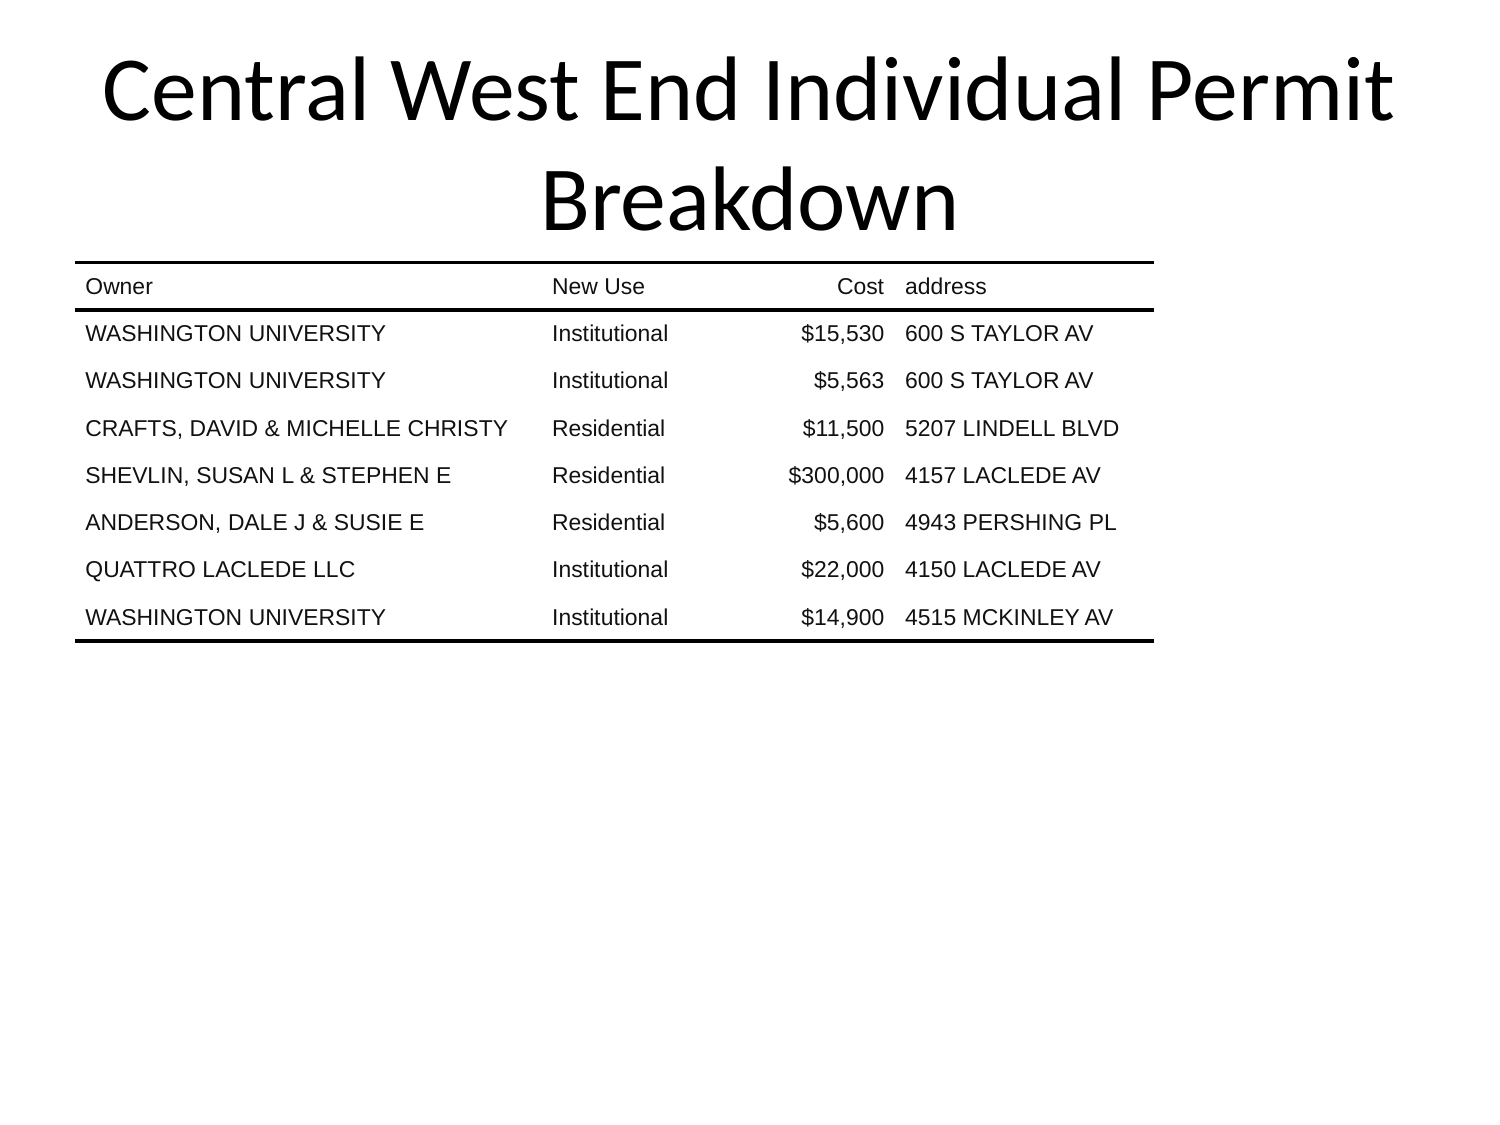

# Central West End Individual Permit Breakdown
| Owner | New Use | Cost | address |
| --- | --- | --- | --- |
| WASHINGTON UNIVERSITY | Institutional | $15,530 | 600 S TAYLOR AV |
| WASHINGTON UNIVERSITY | Institutional | $5,563 | 600 S TAYLOR AV |
| CRAFTS, DAVID & MICHELLE CHRISTY | Residential | $11,500 | 5207 LINDELL BLVD |
| SHEVLIN, SUSAN L & STEPHEN E | Residential | $300,000 | 4157 LACLEDE AV |
| ANDERSON, DALE J & SUSIE E | Residential | $5,600 | 4943 PERSHING PL |
| QUATTRO LACLEDE LLC | Institutional | $22,000 | 4150 LACLEDE AV |
| WASHINGTON UNIVERSITY | Institutional | $14,900 | 4515 MCKINLEY AV |